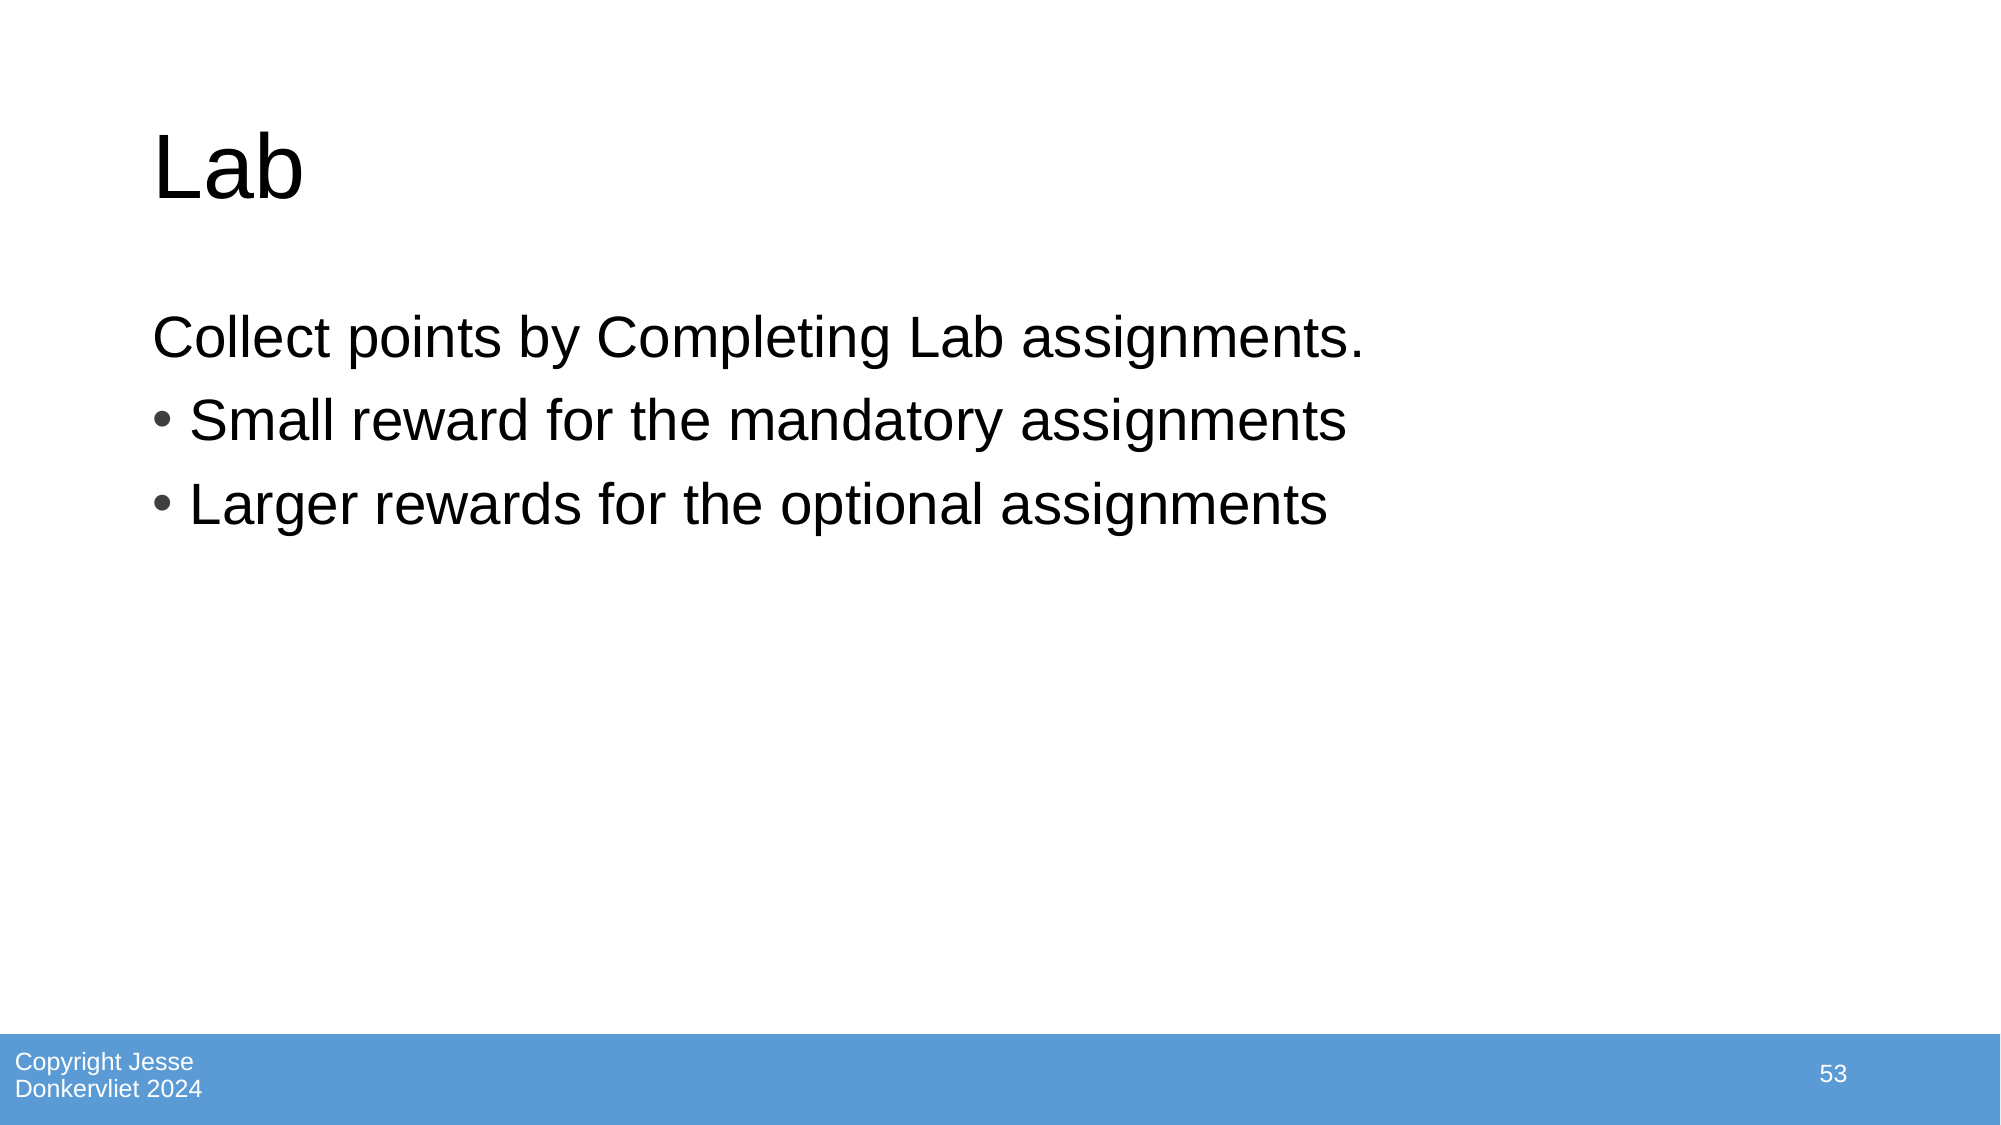

# Lab
Collect points by Completing Lab assignments.
Small reward for the mandatory assignments
Larger rewards for the optional assignments

53